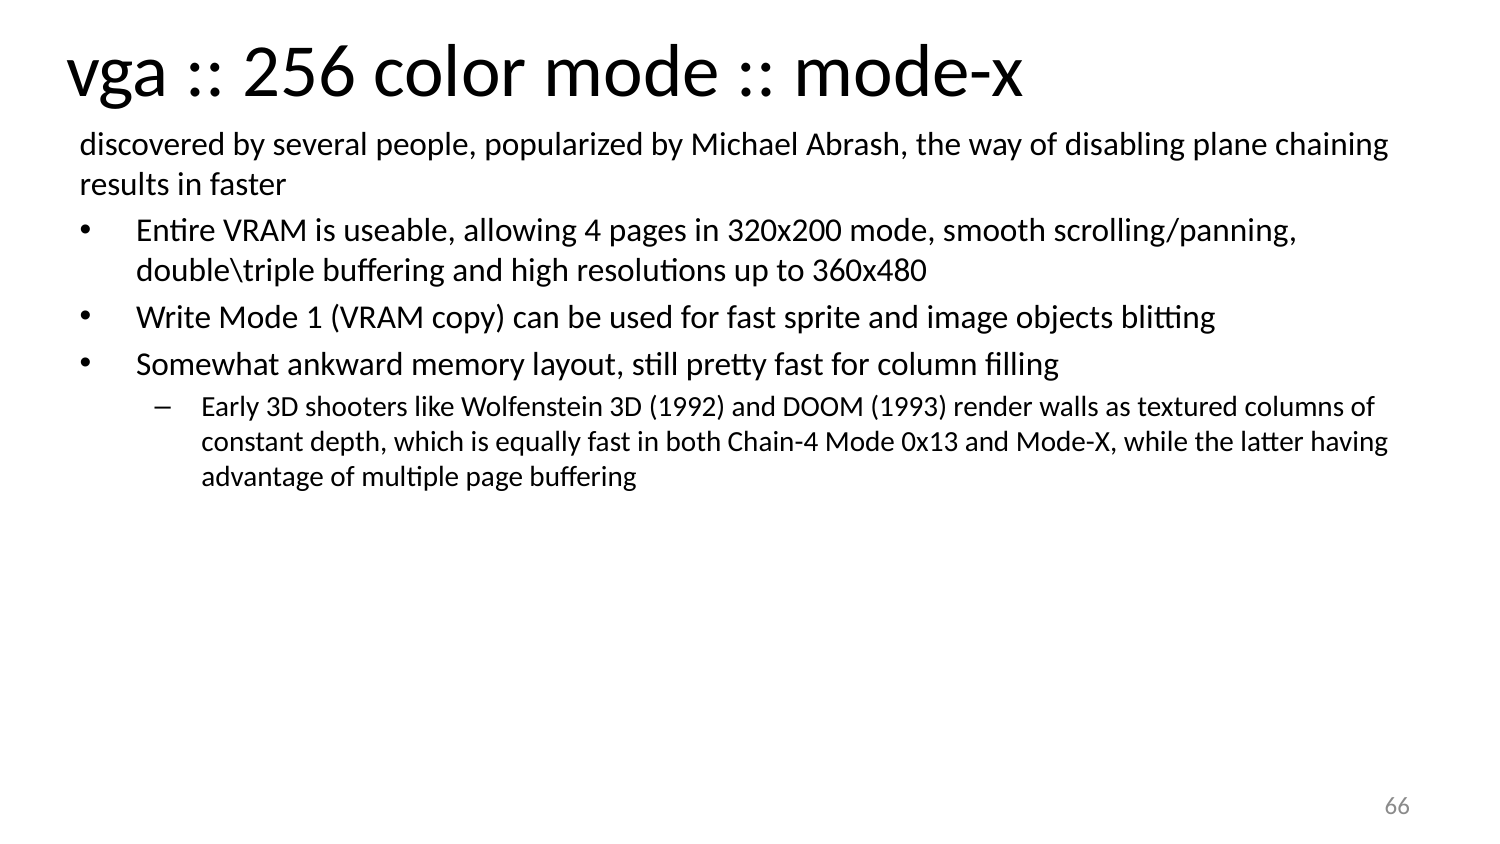

vga :: 256 color mode :: mode-x
discovered by several people, popularized by Michael Abrash, the way of disabling plane chaining results in faster
Entire VRAM is useable, allowing 4 pages in 320x200 mode, smooth scrolling/panning, double\triple buffering and high resolutions up to 360x480
Write Mode 1 (VRAM copy) can be used for fast sprite and image objects blitting
Somewhat ankward memory layout, still pretty fast for column filling
Early 3D shooters like Wolfenstein 3D (1992) and DOOM (1993) render walls as textured columns of constant depth, which is equally fast in both Chain-4 Mode 0x13 and Mode-X, while the latter having advantage of multiple page buffering
66